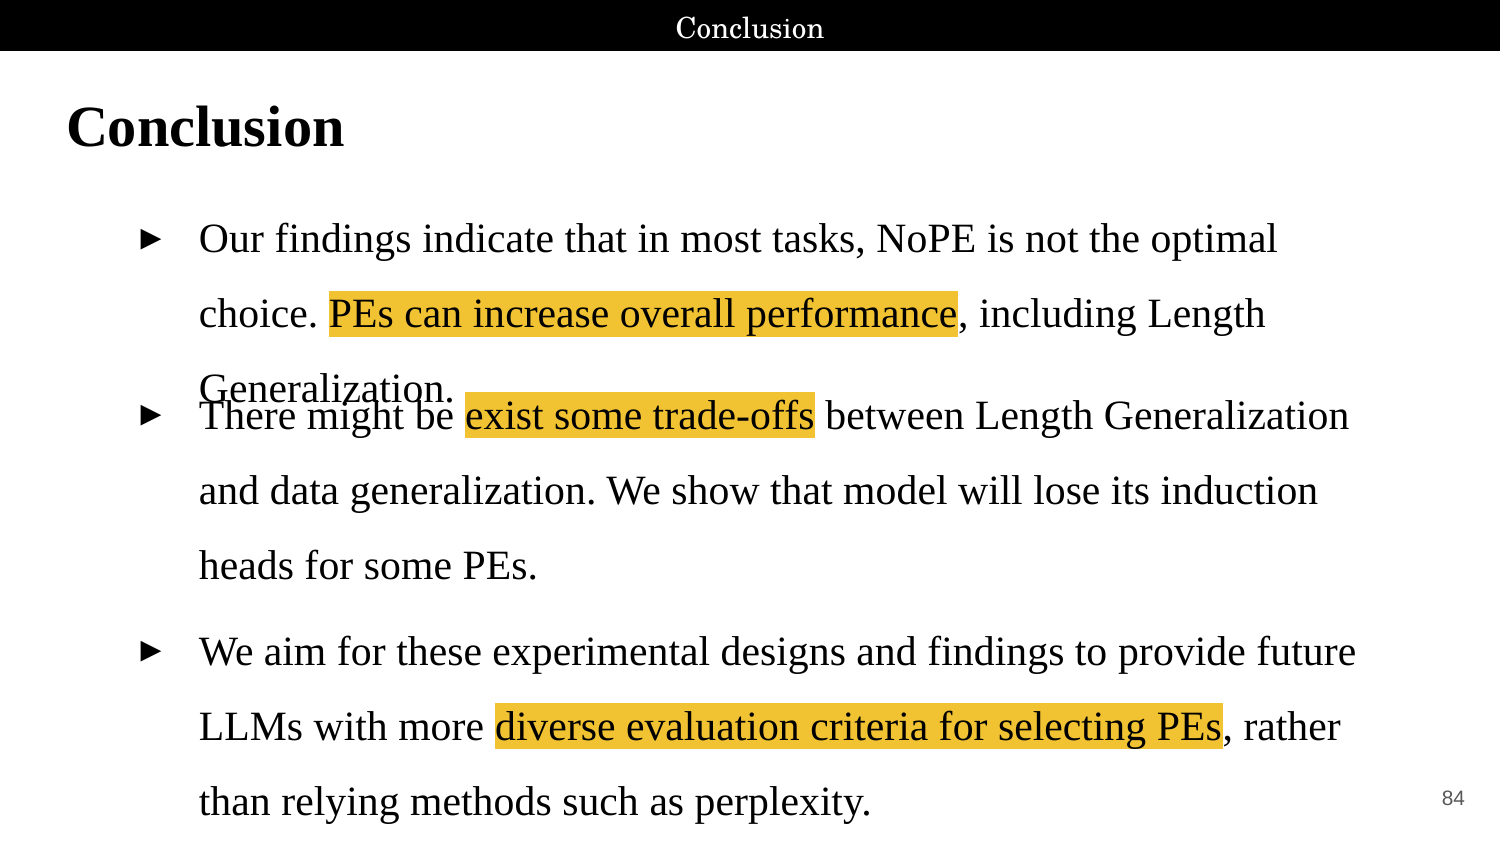

Conclusion
# Conclusion
Our findings indicate that in most tasks, NoPE is not the optimal choice. PEs can increase overall performance, including Length Generalization.
There might be exist some trade-offs between Length Generalization and data generalization. We show that model will lose its induction heads for some PEs.
We aim for these experimental designs and findings to provide future LLMs with more diverse evaluation criteria for selecting PEs, rather than relying methods such as perplexity.
84